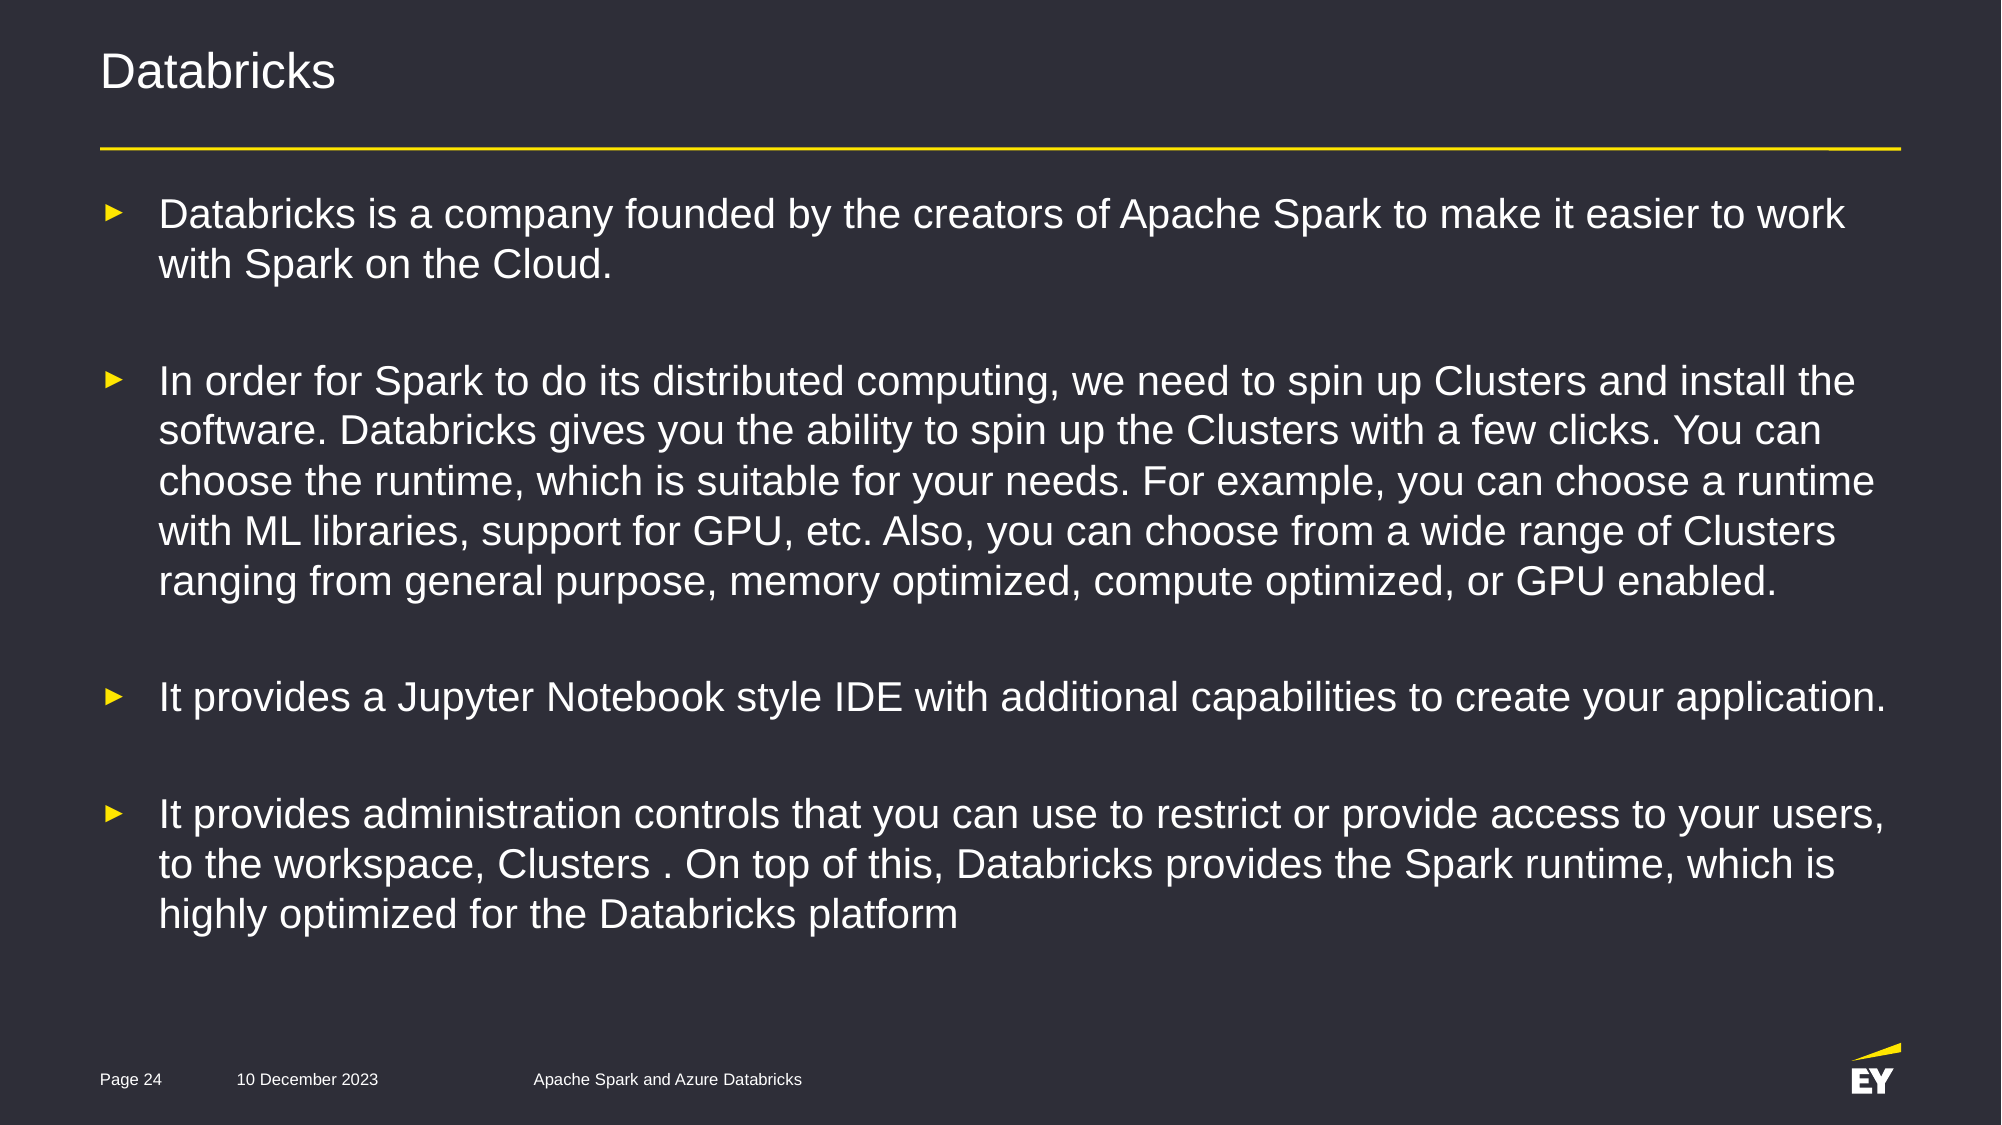

# Databricks
Databricks is a company founded by the creators of Apache Spark to make it easier to work with Spark on the Cloud.

In order for Spark to do its distributed computing, we need to spin up Clusters and install the software. Databricks gives you the ability to spin up the Clusters with a few clicks. You can choose the runtime, which is suitable for your needs. For example, you can choose a runtime with ML libraries, support for GPU, etc. Also, you can choose from a wide range of Clusters ranging from general purpose, memory optimized, compute optimized, or GPU enabled.

It provides a Jupyter Notebook style IDE with additional capabilities to create your application.

It provides administration controls that you can use to restrict or provide access to your users, to the workspace, Clusters . On top of this, Databricks provides the Spark runtime, which is highly optimized for the Databricks platform